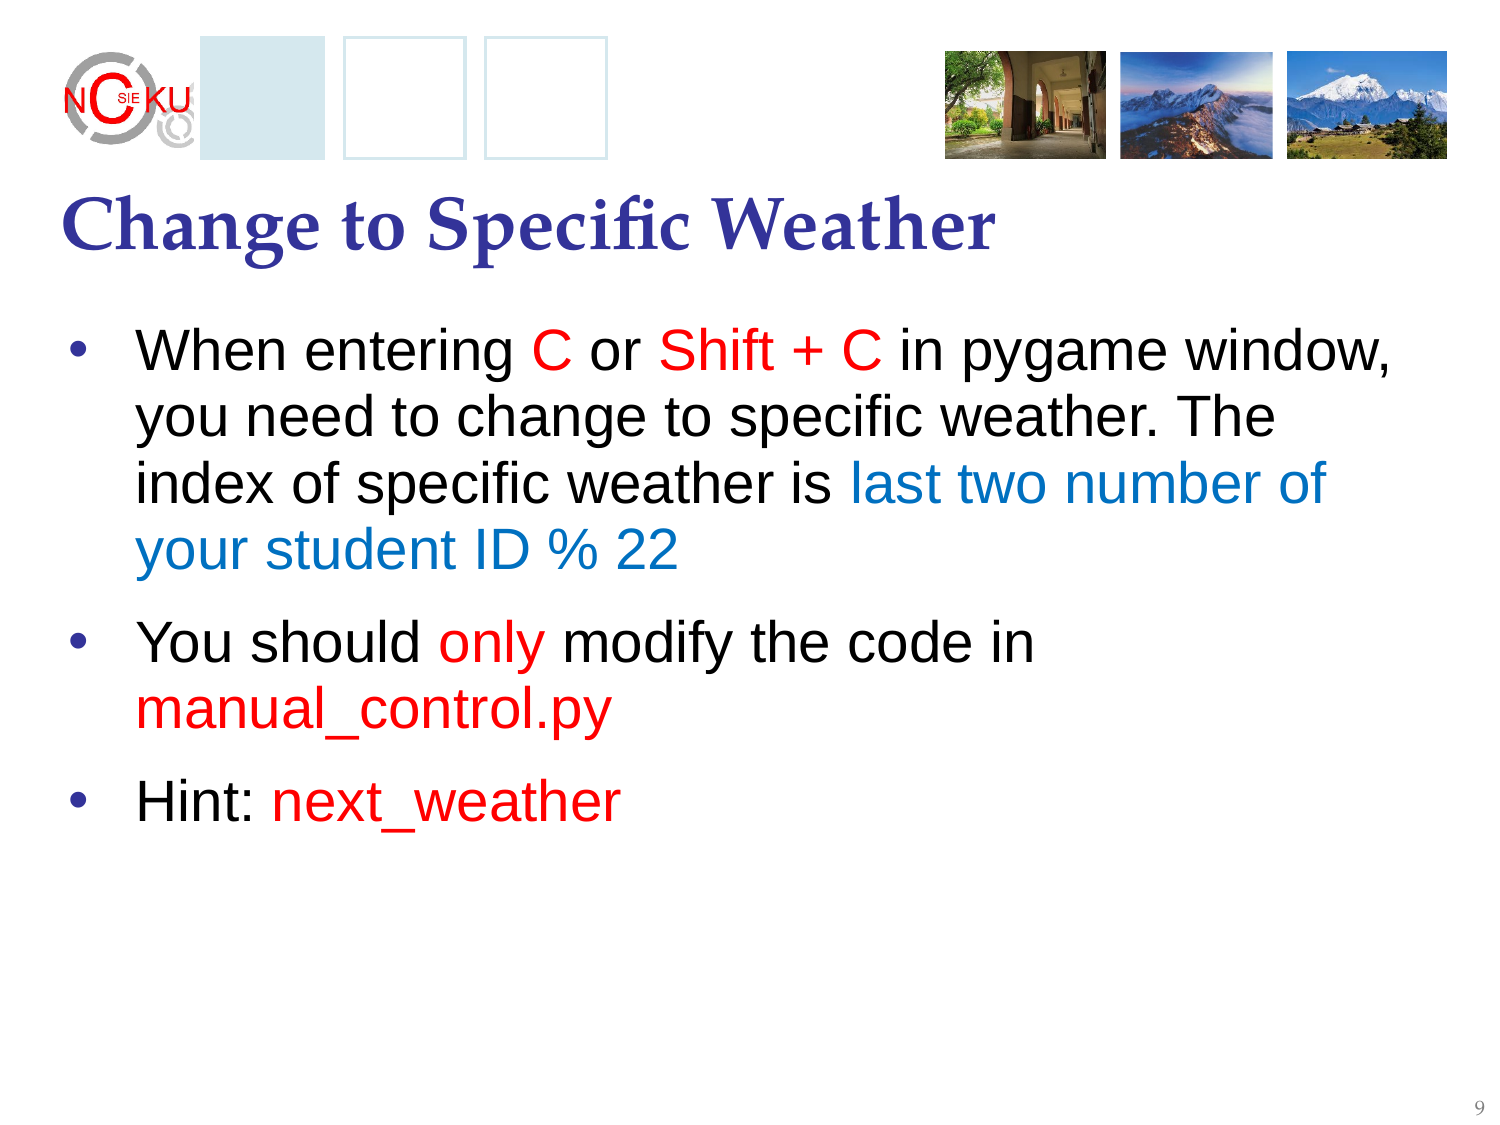

# Change to Specific Weather
When entering C or Shift + C in pygame window, you need to change to specific weather. The index of specific weather is last two number of your student ID % 22
You should only modify the code in manual_control.py
Hint: next_weather
9